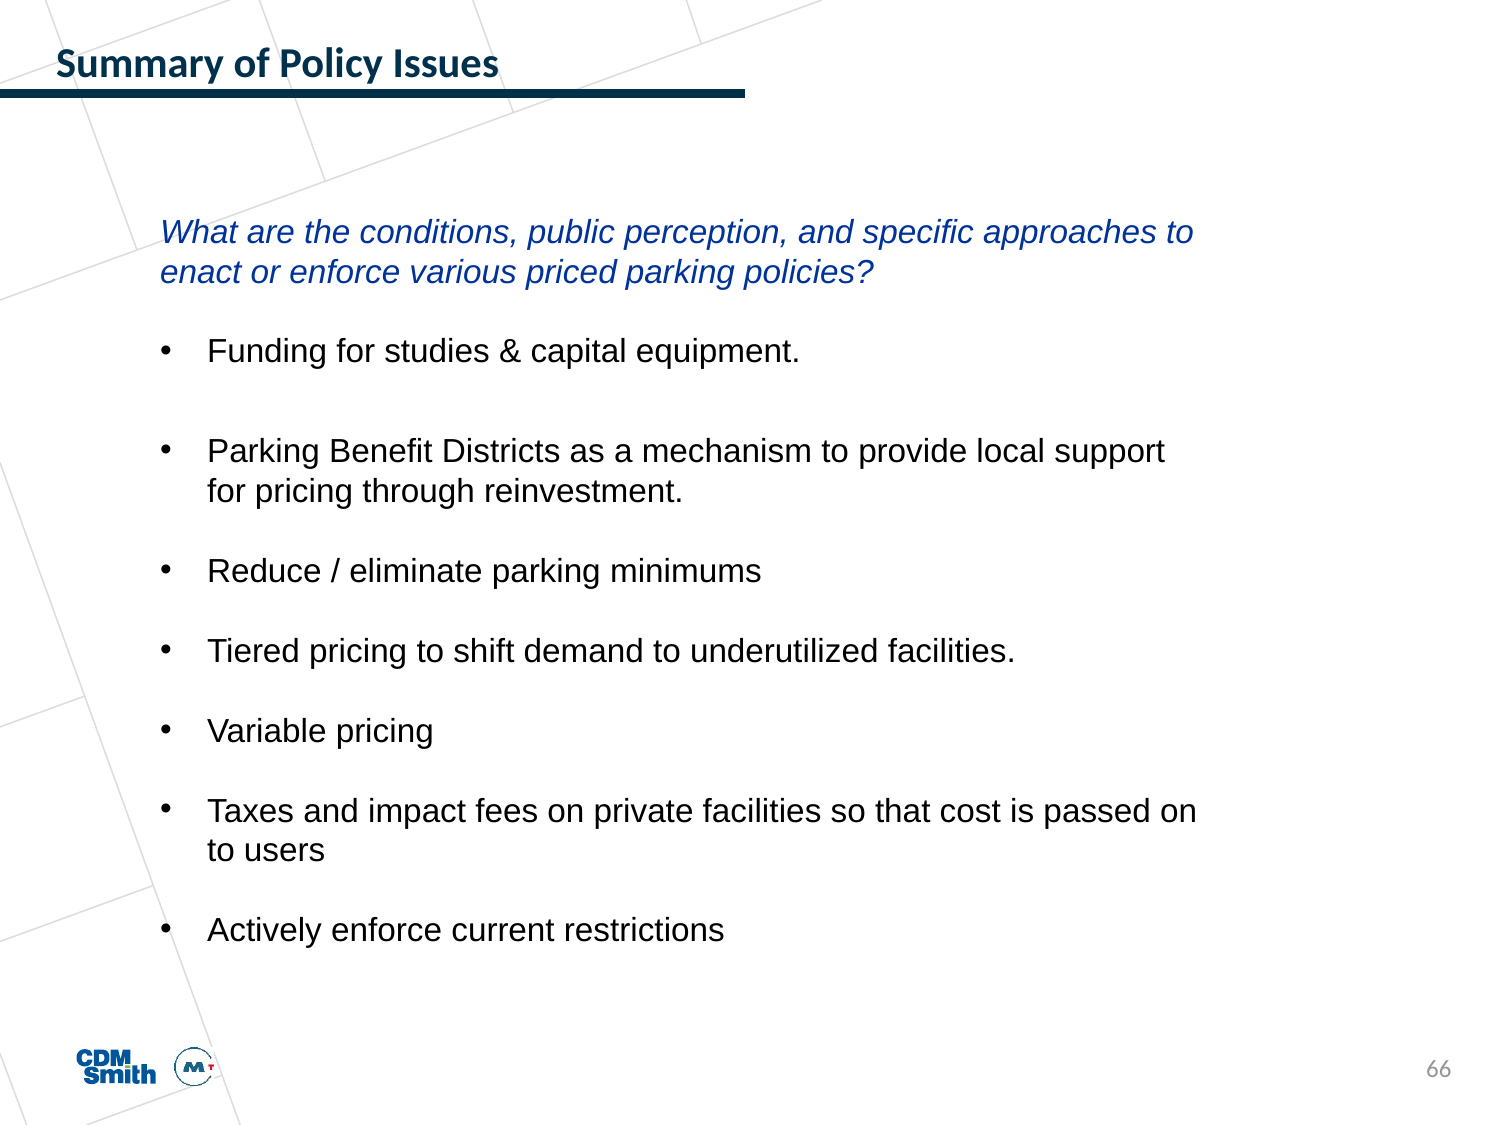

# Summary of Policy Issues

What are the conditions, public perception, and specific approaches to enact or enforce various priced parking policies?

Funding for studies & capital equipment.

Parking Benefit Districts as a mechanism to provide local support for pricing through reinvestment.

Reduce / eliminate parking minimums

Tiered pricing to shift demand to underutilized facilities.

Variable pricing

Taxes and impact fees on private facilities so that cost is passed on to users

Actively enforce current restrictions

66